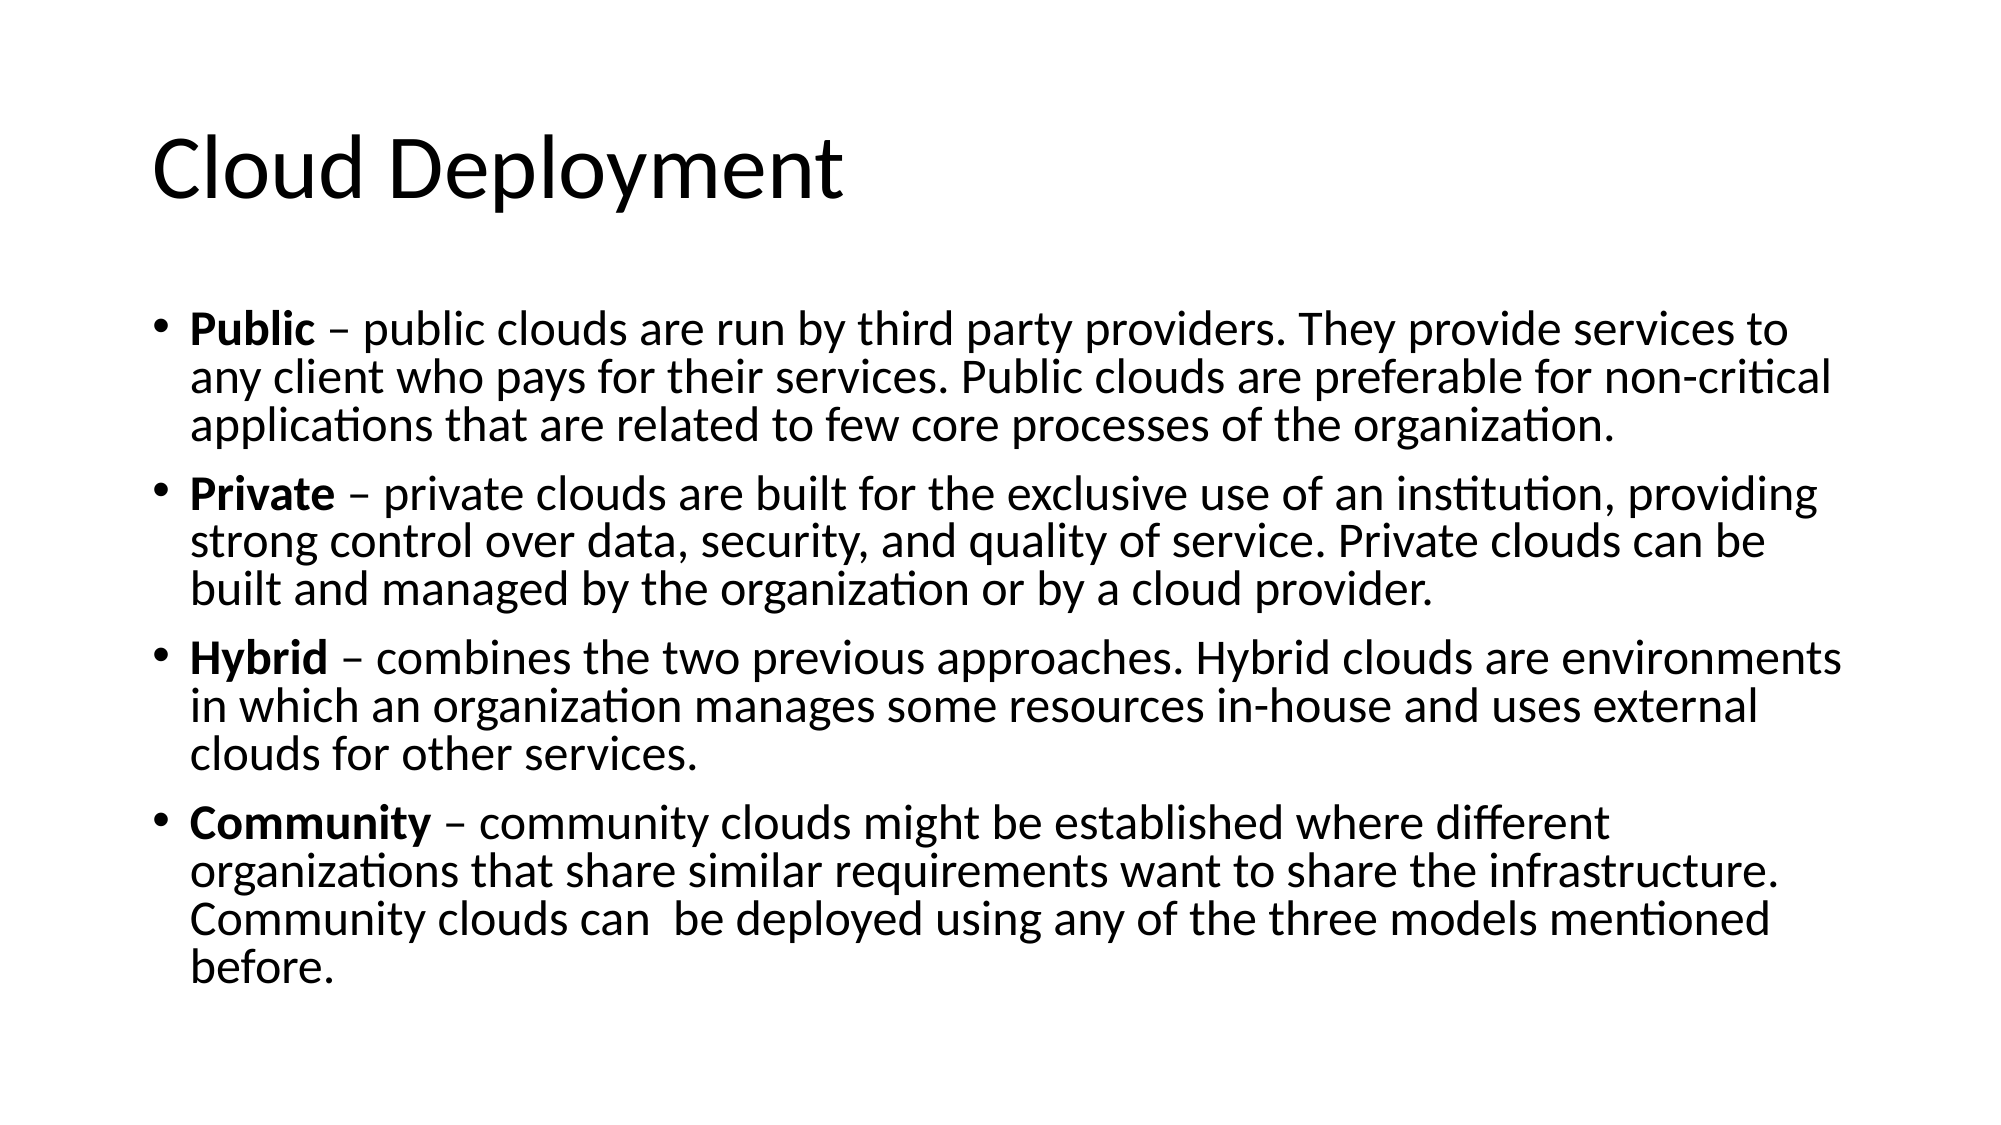

# Cloud Deployment
Public – public clouds are run by third party providers. They provide services to any client who pays for their services. Public clouds are preferable for non-critical applications that are related to few core processes of the organization.
Private – private clouds are built for the exclusive use of an institution, providing strong control over data, security, and quality of service. Private clouds can be built and managed by the organization or by a cloud provider.
Hybrid – combines the two previous approaches. Hybrid clouds are environments in which an organization manages some resources in-house and uses external clouds for other services.
Community – community clouds might be established where different organizations that share similar requirements want to share the infrastructure. Community clouds can  be deployed using any of the three models mentioned before.